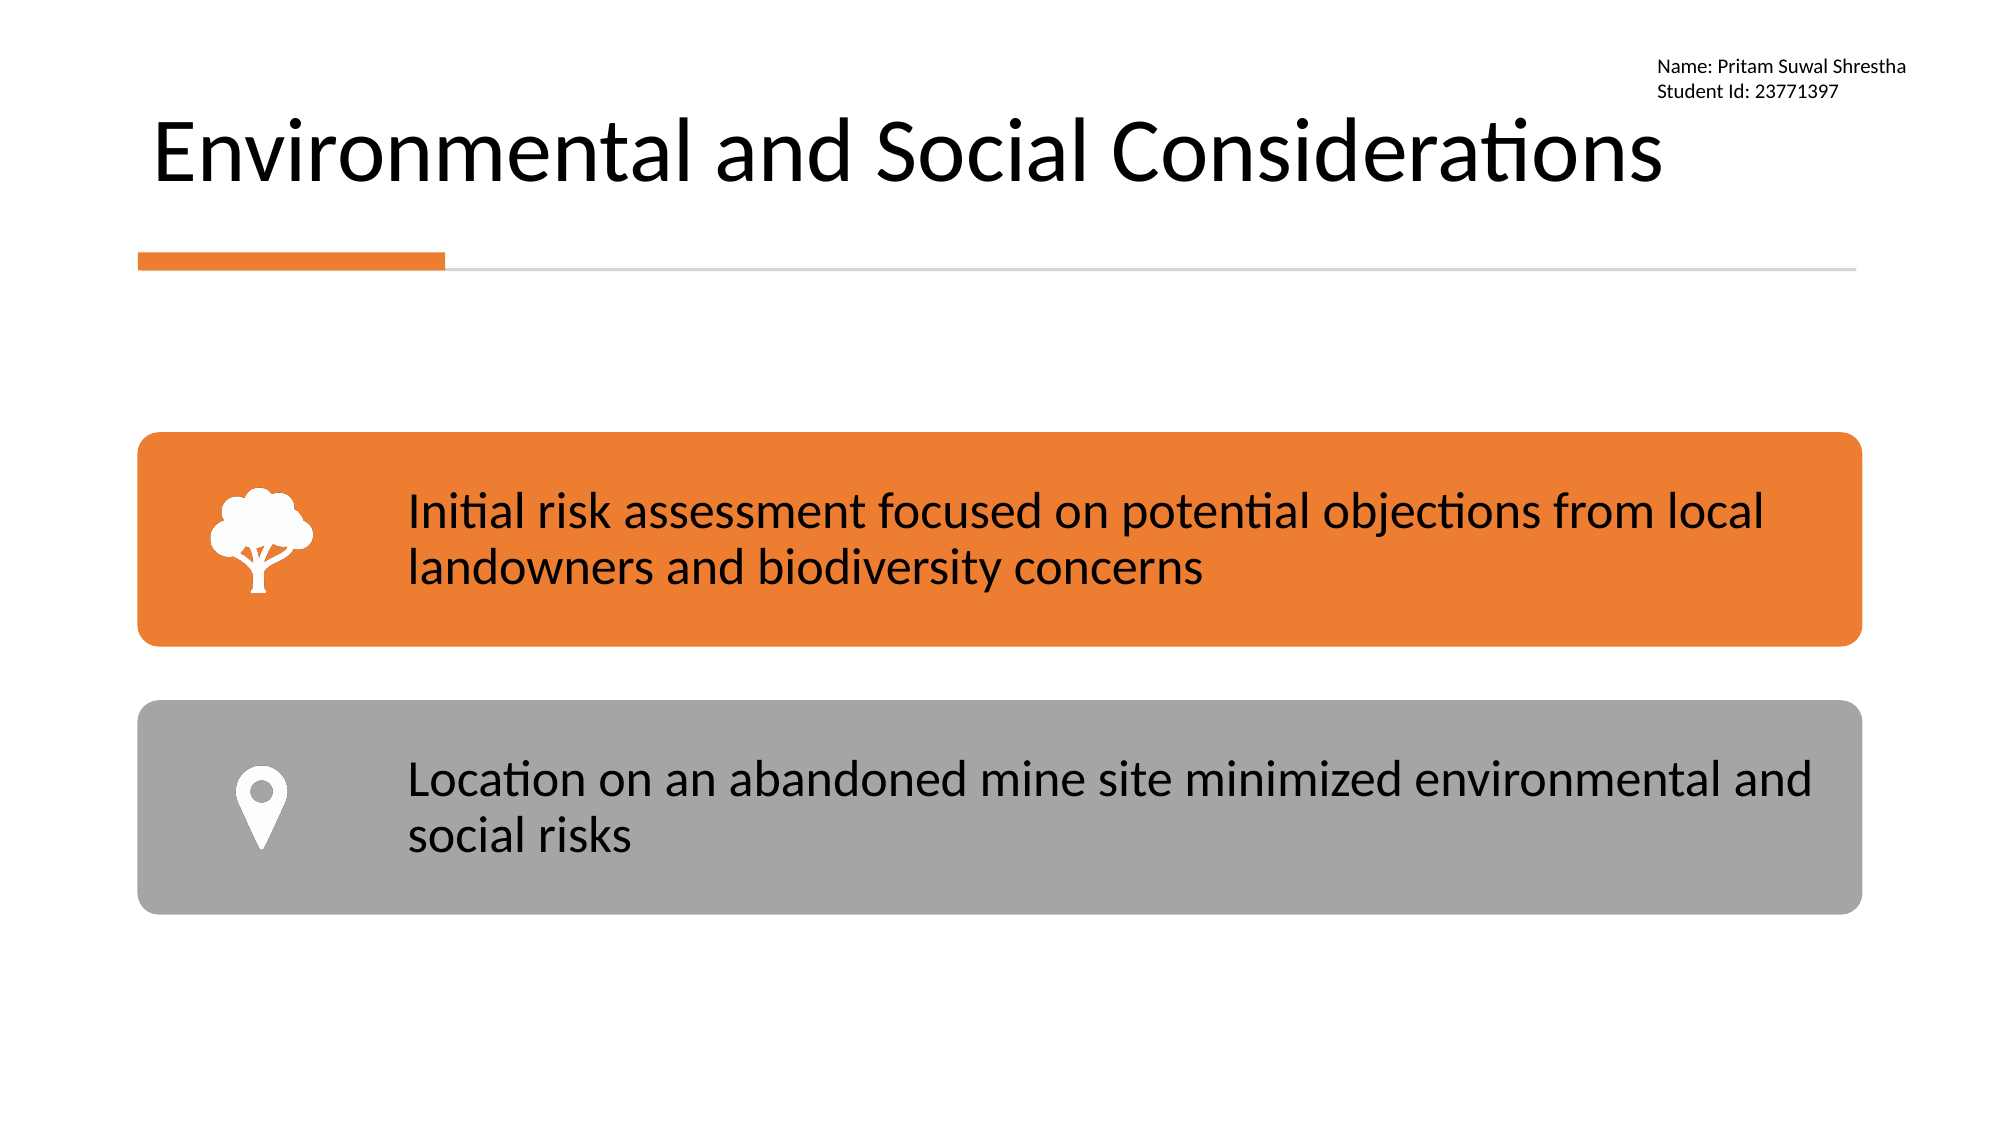

# Environmental and Social Considerations
Name: Pritam Suwal Shrestha
Student Id: 23771397

Initial risk assessment focused on potential objections from local landowners and biodiversity concerns
Location on an abandoned mine site minimized environmental and social risks